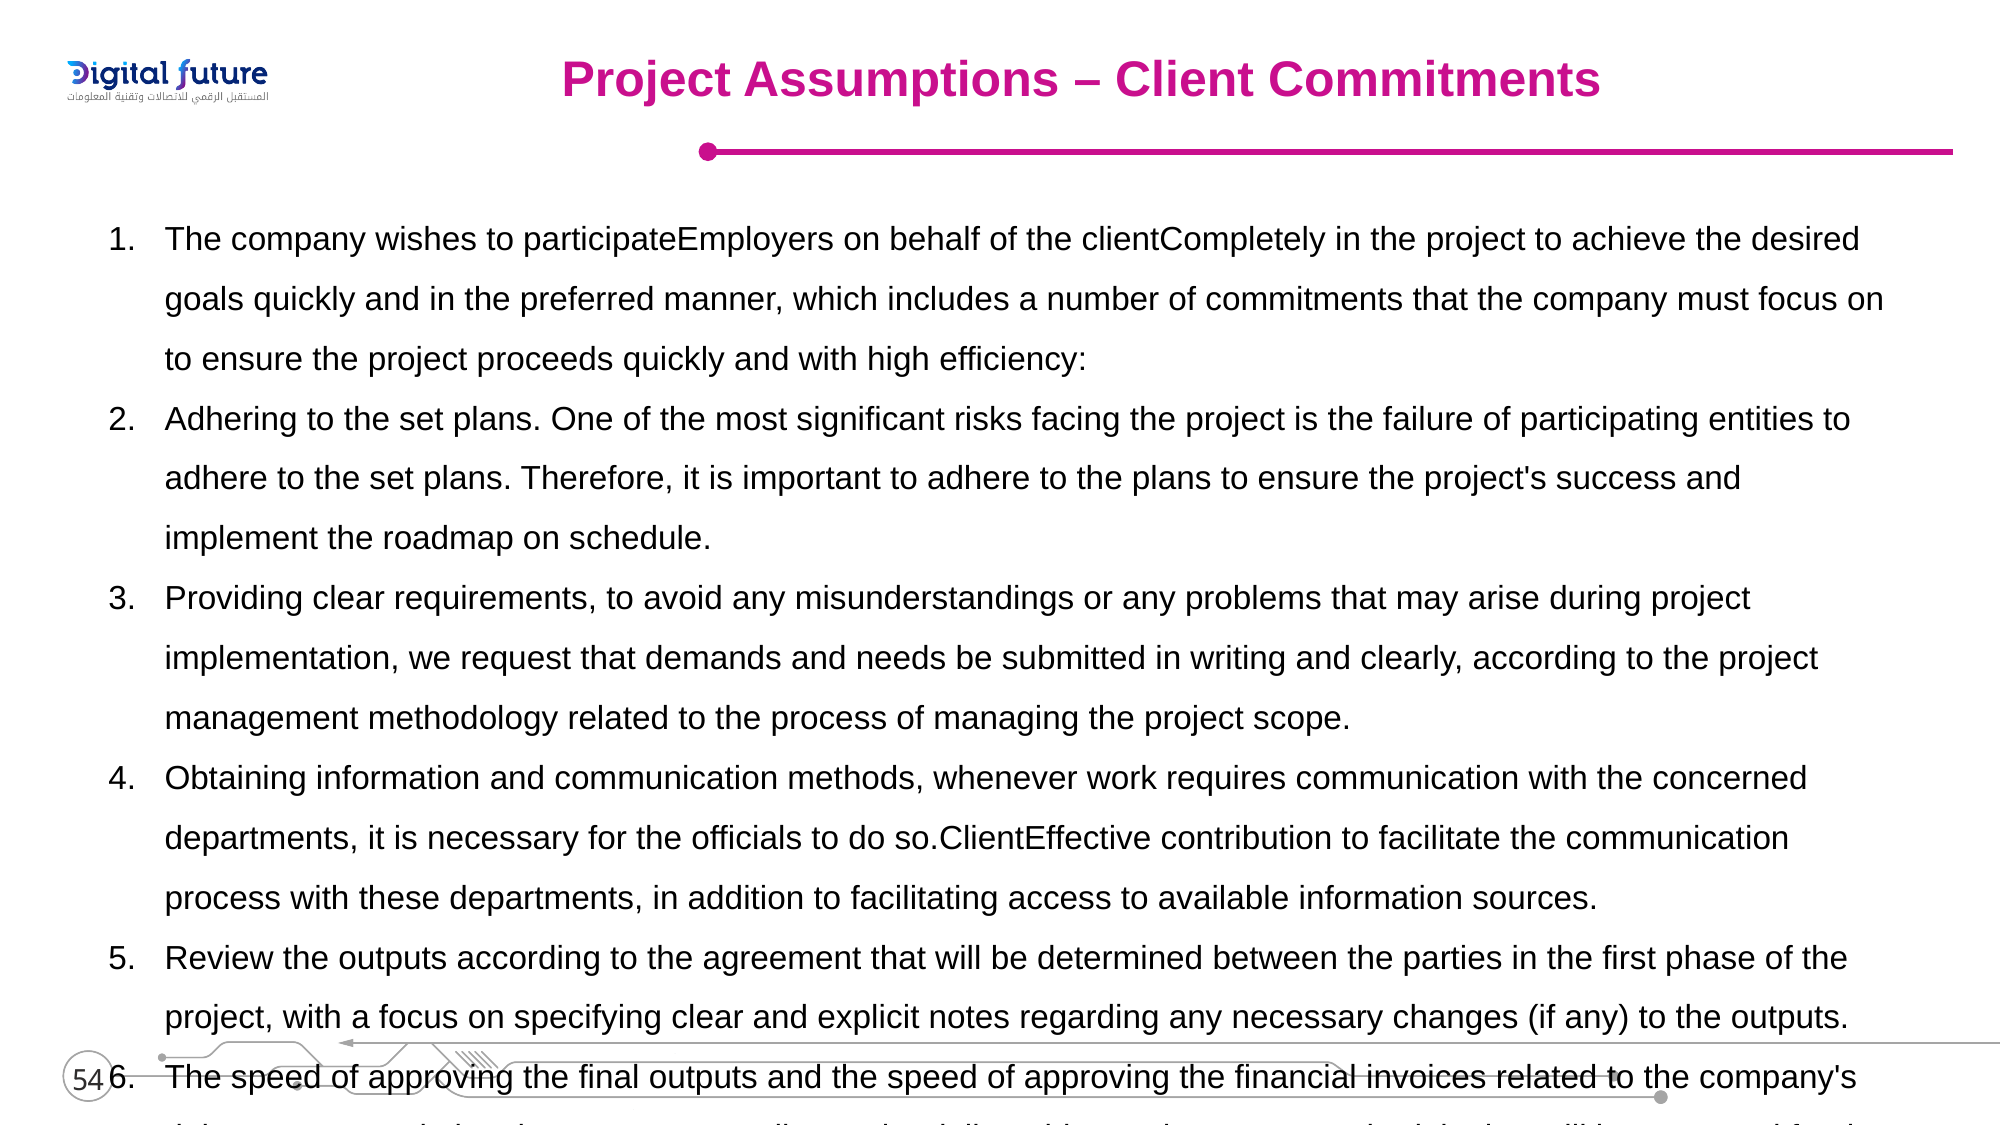

Project Assumptions – Client Commitments
The company wishes to participateEmployers on behalf of the clientCompletely in the project to achieve the desired goals quickly and in the preferred manner, which includes a number of commitments that the company must focus on to ensure the project proceeds quickly and with high efficiency:
Adhering to the set plans. One of the most significant risks facing the project is the failure of participating entities to adhere to the set plans. Therefore, it is important to adhere to the plans to ensure the project's success and implement the roadmap on schedule.
Providing clear requirements, to avoid any misunderstandings or any problems that may arise during project implementation, we request that demands and needs be submitted in writing and clearly, according to the project management methodology related to the process of managing the project scope.
Obtaining information and communication methods, whenever work requires communication with the concerned departments, it is necessary for the officials to do so.ClientEffective contribution to facilitate the communication process with these departments, in addition to facilitating access to available information sources.
Review the outputs according to the agreement that will be determined between the parties in the first phase of the project, with a focus on specifying clear and explicit notes regarding any necessary changes (if any) to the outputs.
The speed of approving the final outputs and the speed of approving the financial invoices related to the company's rights upon completing the outputs according to the deliverables and payments schedule that will be approved for the project.